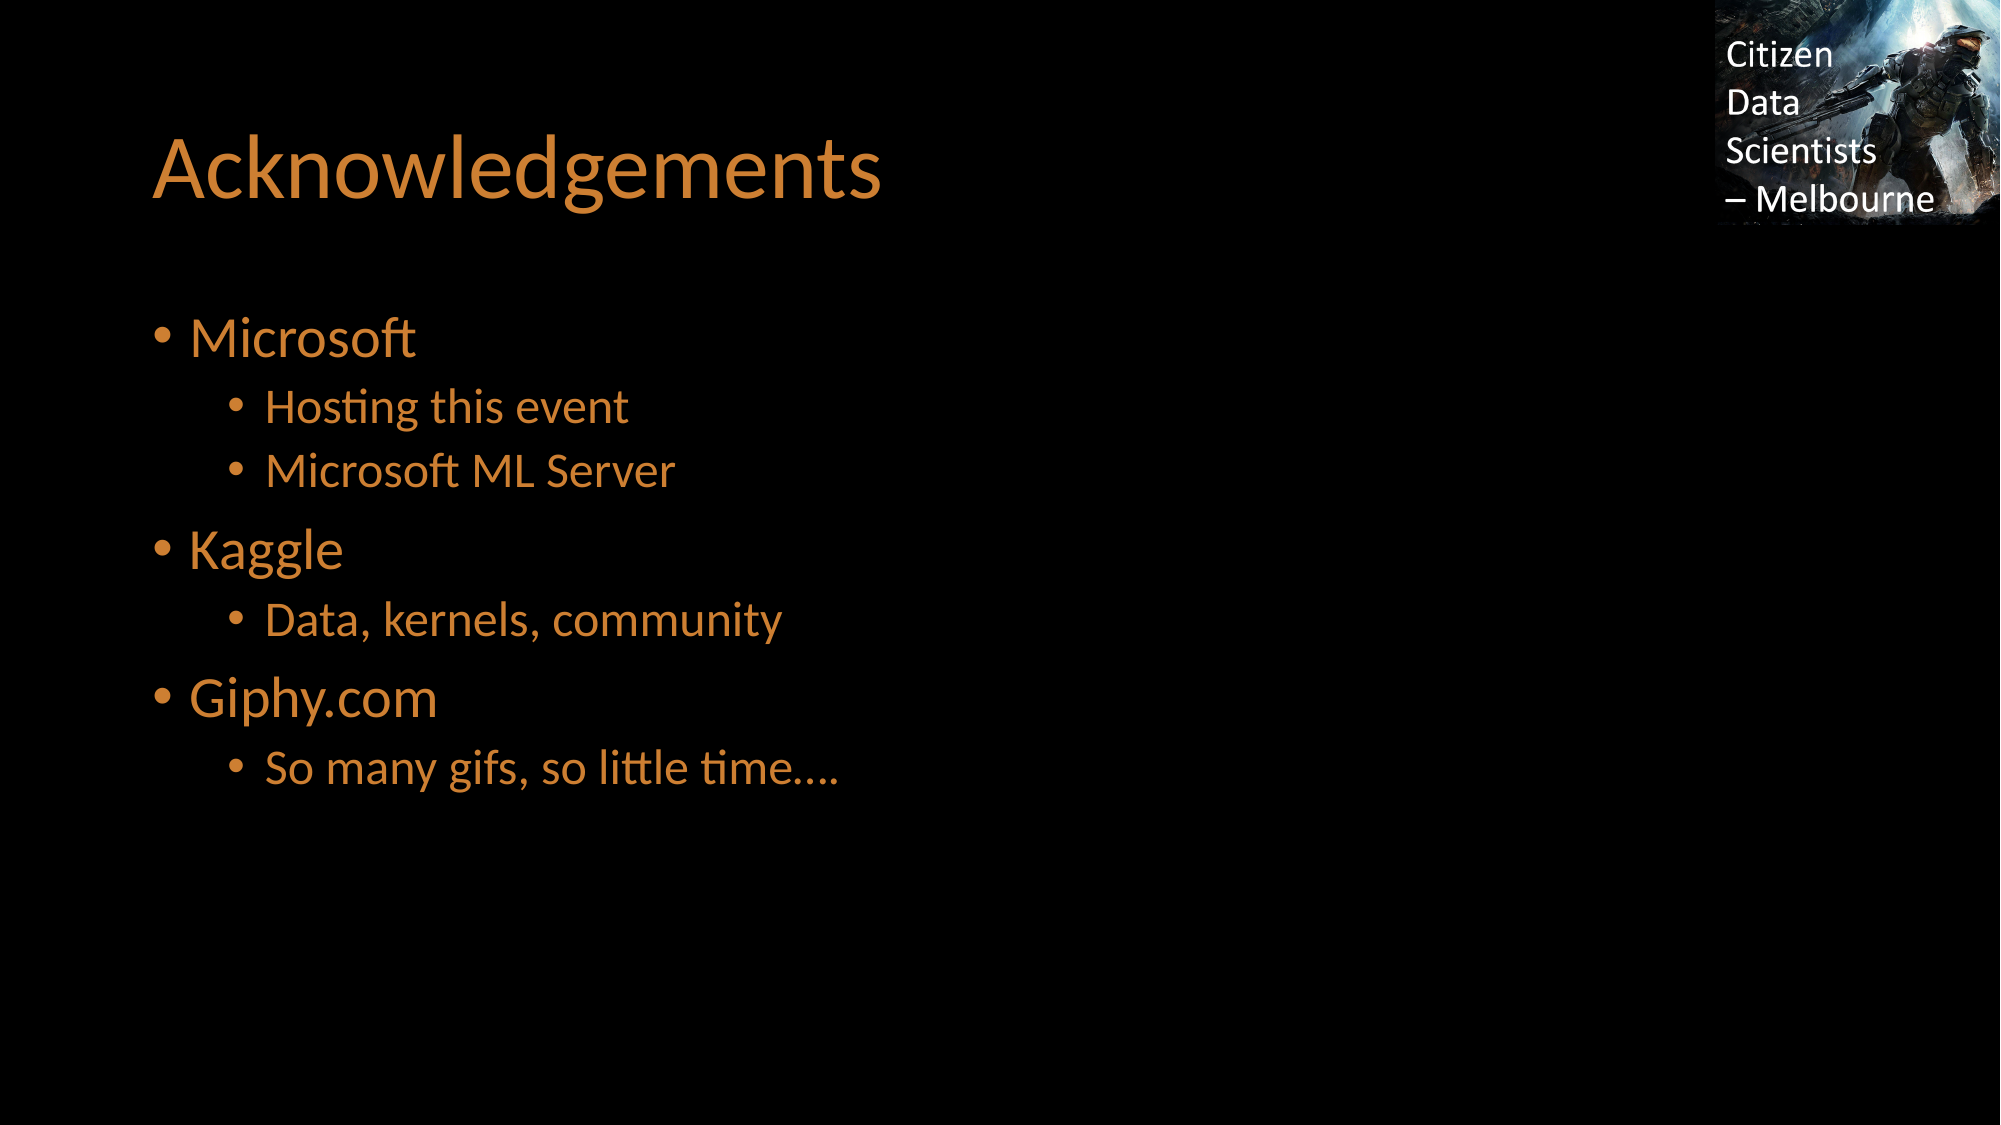

# Acknowledgements
Microsoft
Hosting this event
Microsoft ML Server
Kaggle
Data, kernels, community
Giphy.com
So many gifs, so little time….